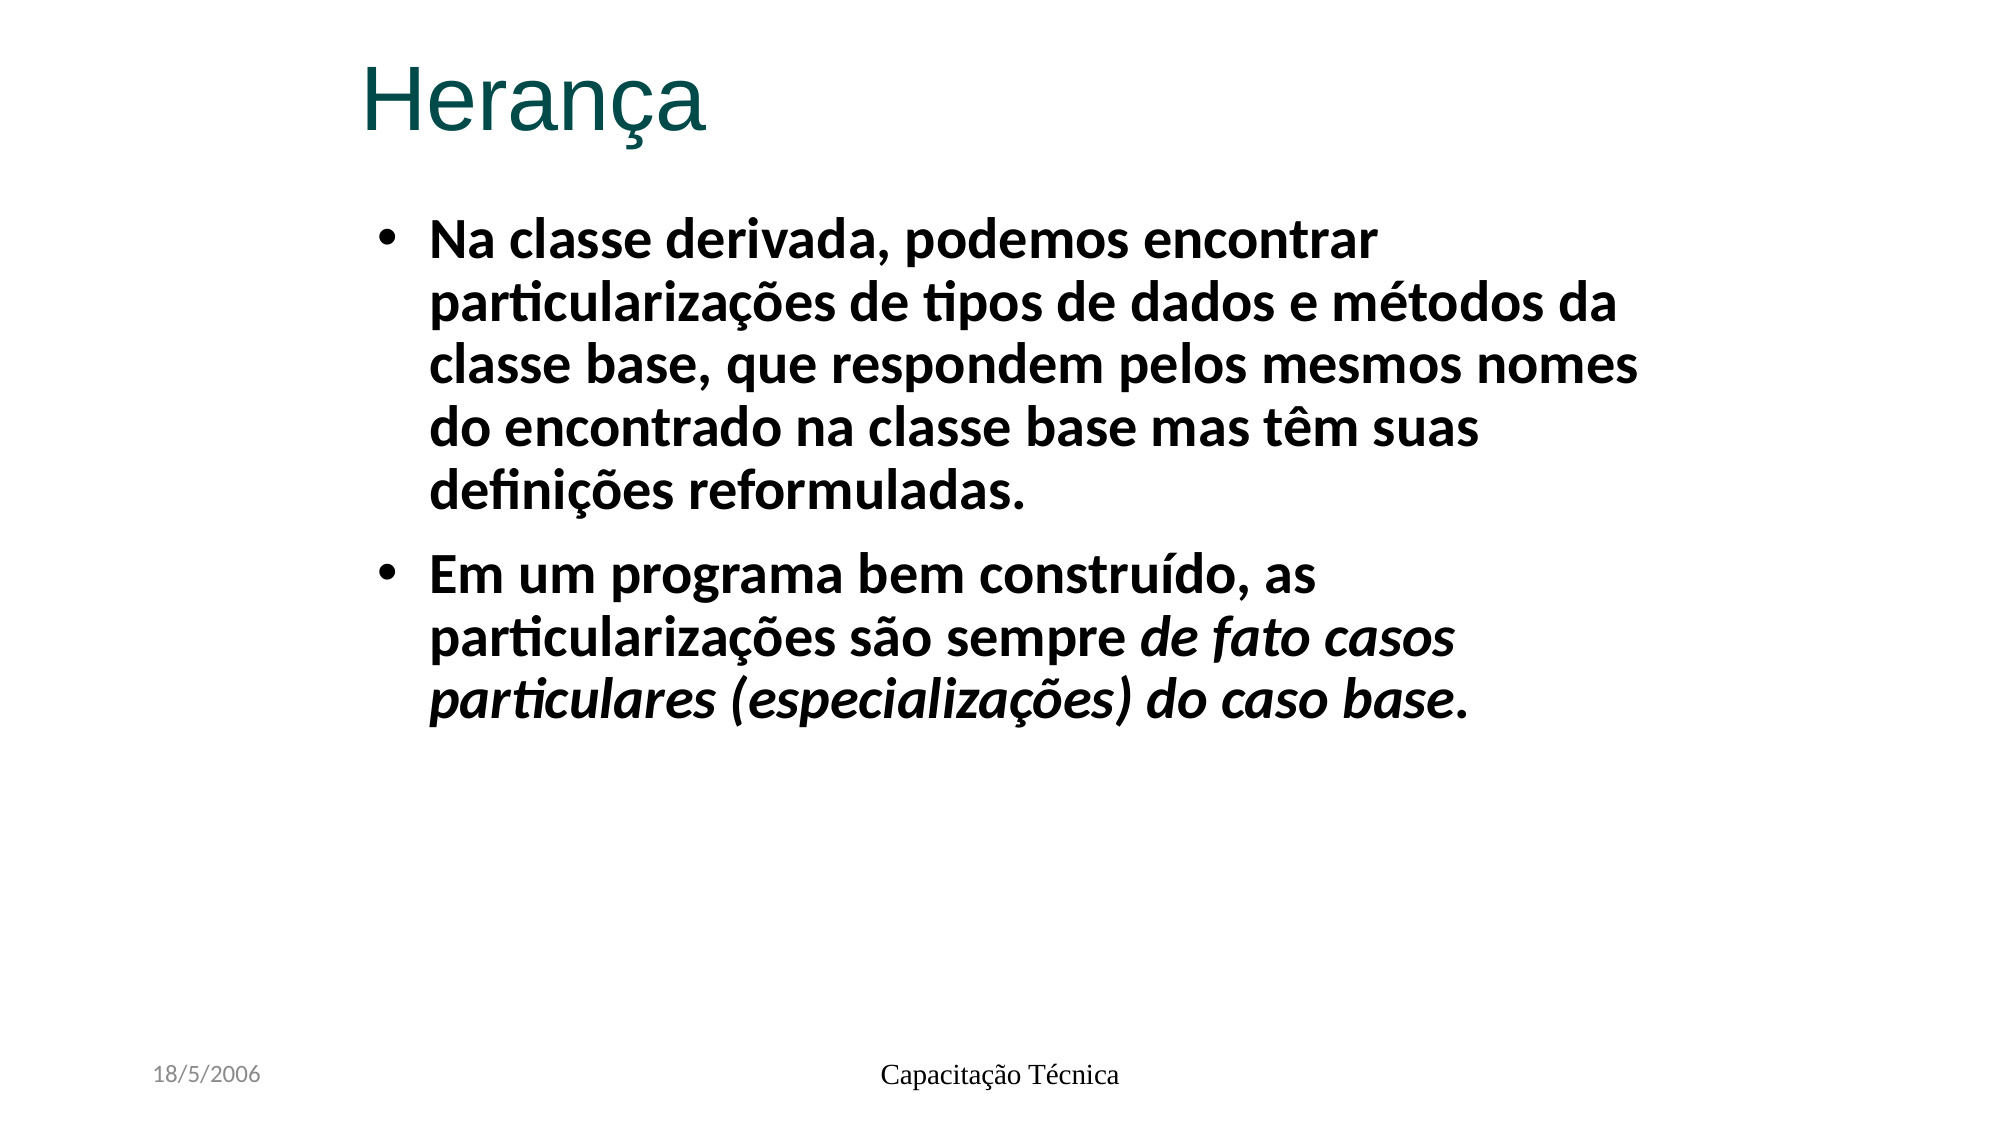

# Herança
Na classe derivada, podemos encontrar particularizações de tipos de dados e métodos da classe base, que respondem pelos mesmos nomes do encontrado na classe base mas têm suas definições reformuladas.
Em um programa bem construído, as particularizações são sempre de fato casos particulares (especializações) do caso base.
18/5/2006
Capacitação Técnica